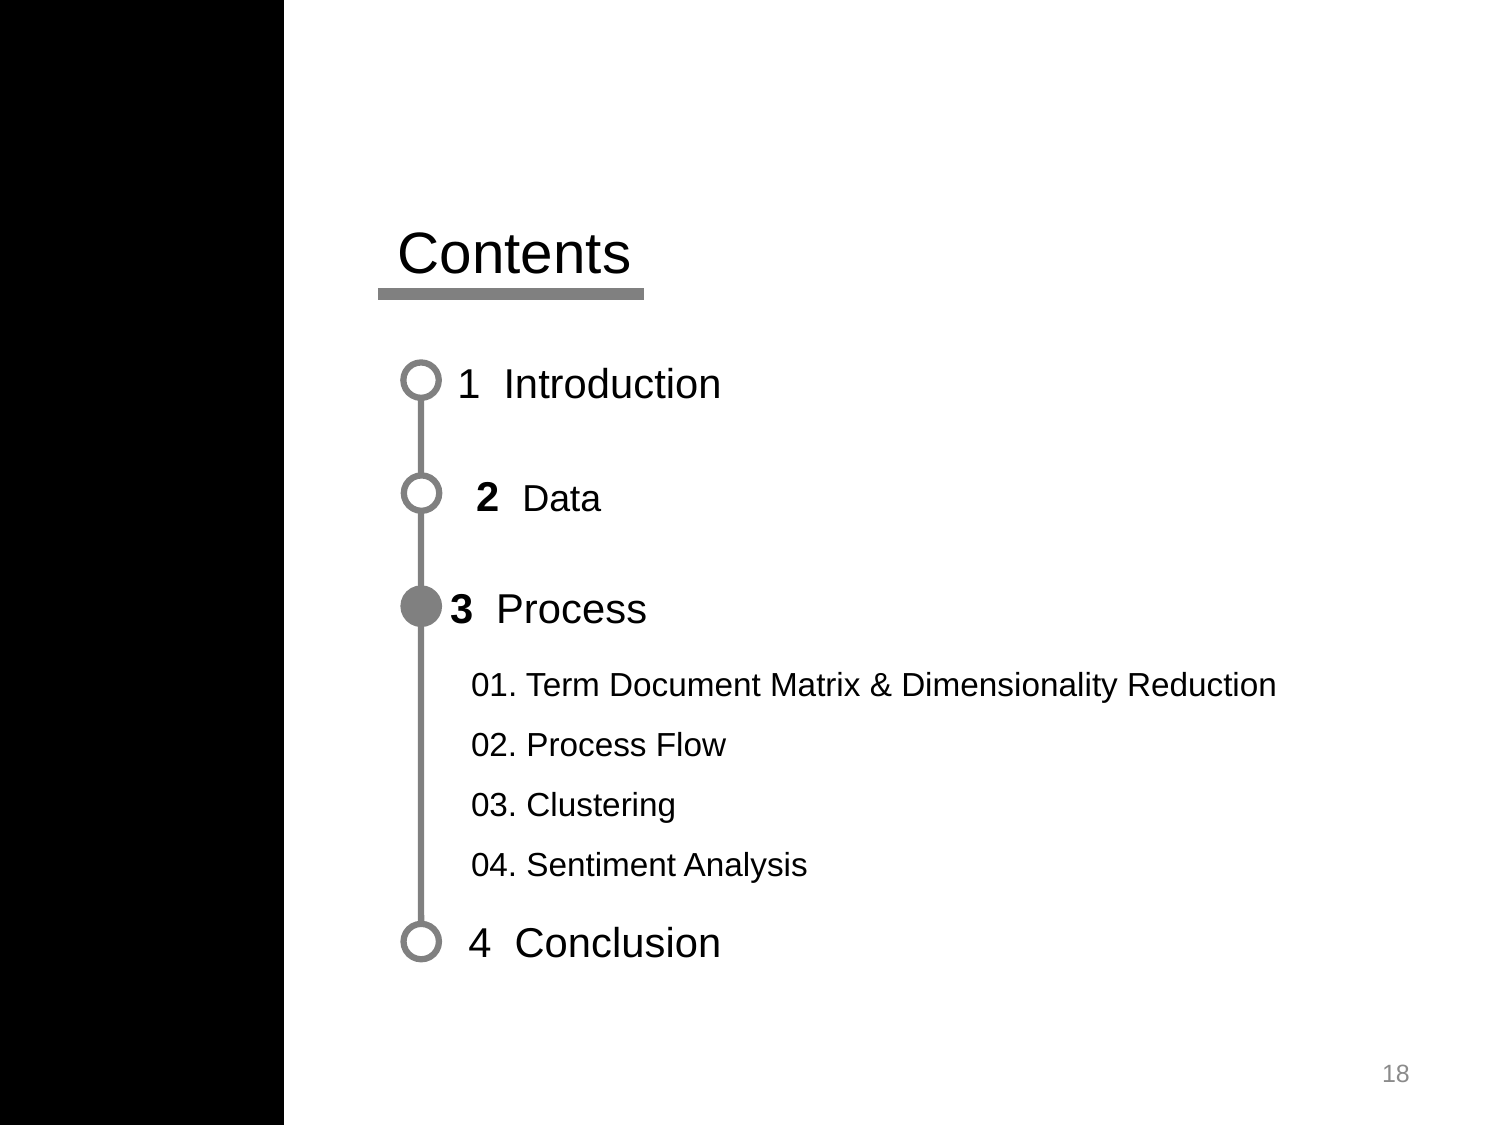

Contents
1  Introduction

2  Data

3  Process

01. Term Document Matrix & Dimensionality Reduction
02. Process Flow
03. Clustering
04. Sentiment Analysis
4  Conclusion

18